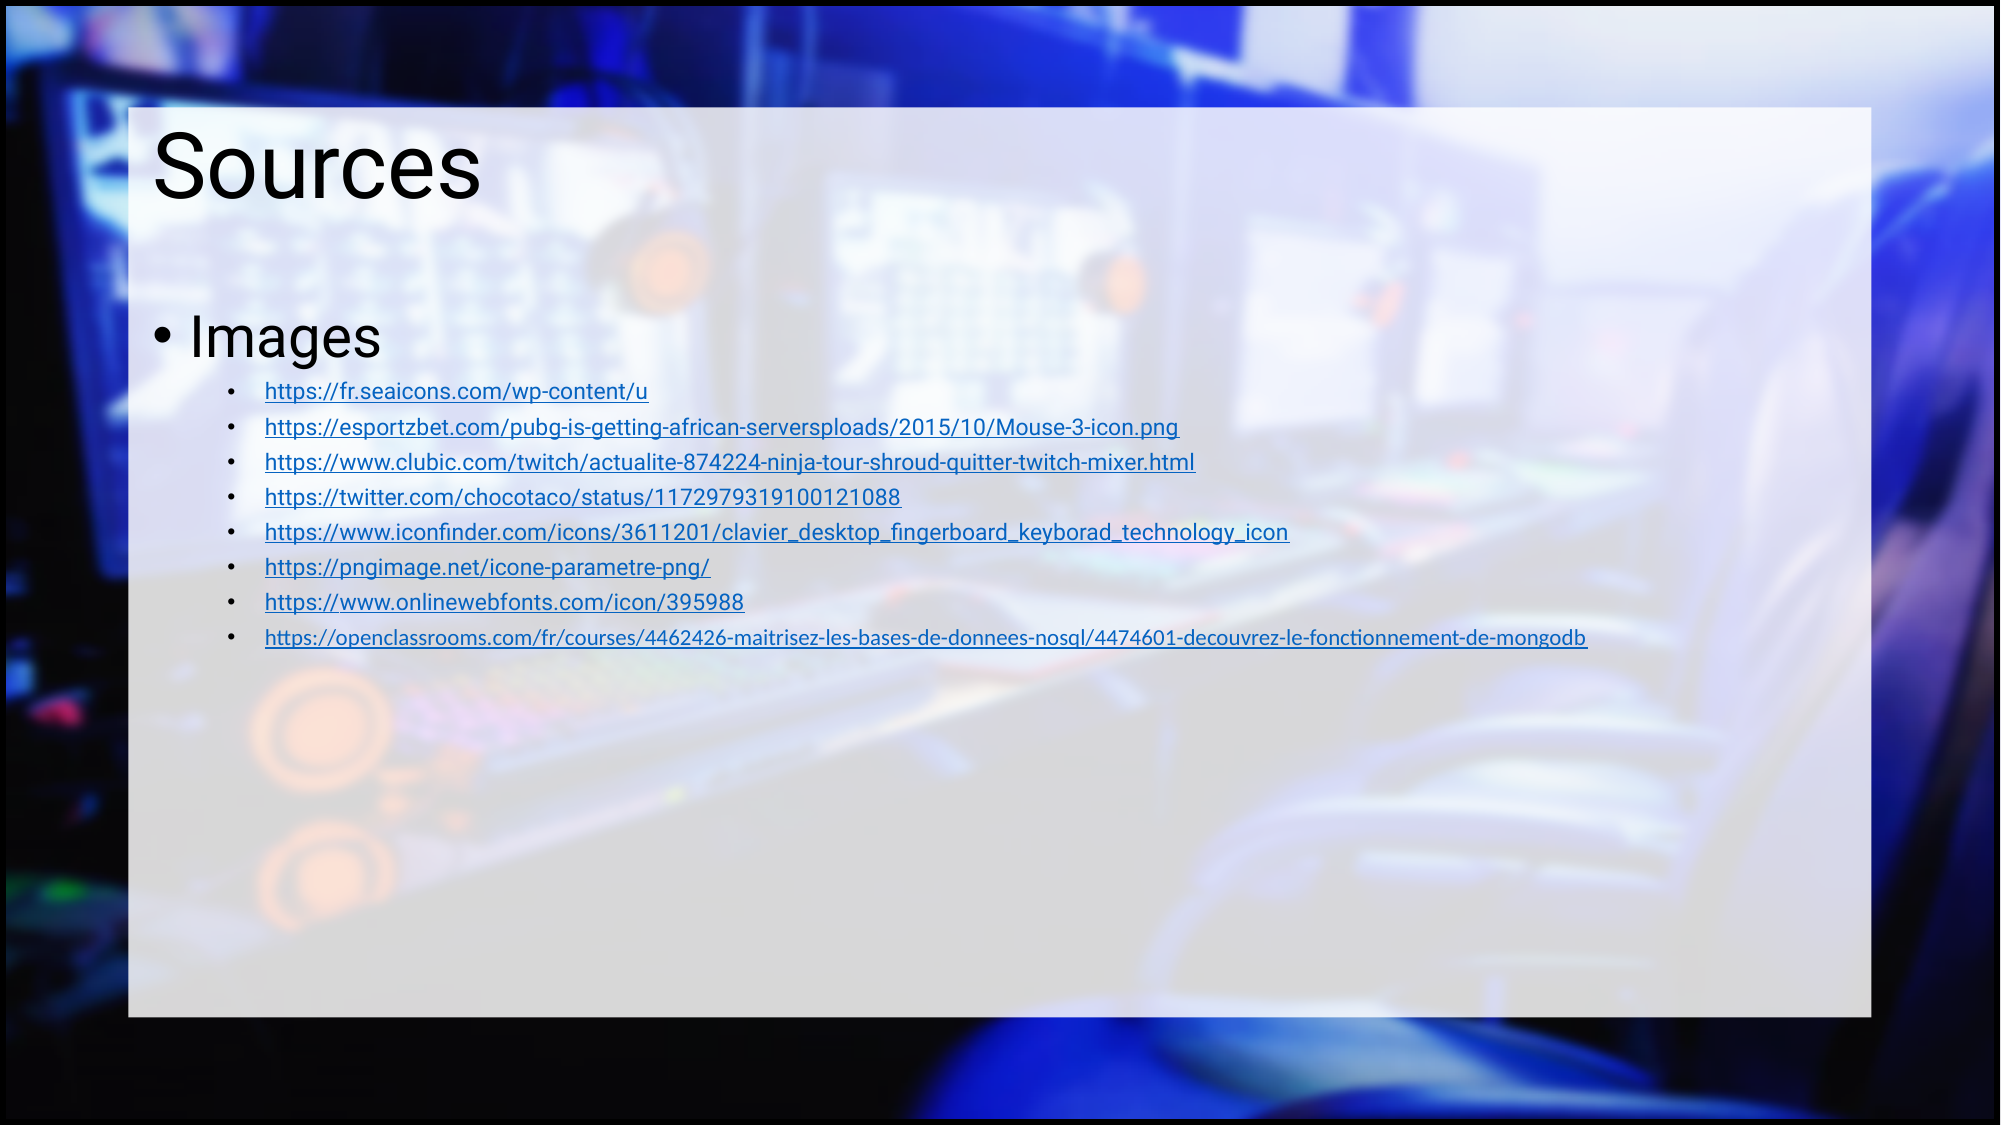

# Sources

Images
https://fr.seaicons.com/wp-content/u
https://esportzbet.com/pubg-is-getting-african-serversploads/2015/10/Mouse-3-icon.png
https://www.clubic.com/twitch/actualite-874224-ninja-tour-shroud-quitter-twitch-mixer.html
https://twitter.com/chocotaco/status/1172979319100121088
https://www.iconfinder.com/icons/3611201/clavier_desktop_fingerboard_keyborad_technology_icon
https://pngimage.net/icone-parametre-png/
https://www.onlinewebfonts.com/icon/395988
https://openclassrooms.com/fr/courses/4462426-maitrisez-les-bases-de-donnees-nosql/4474601-decouvrez-le-fonctionnement-de-mongodb